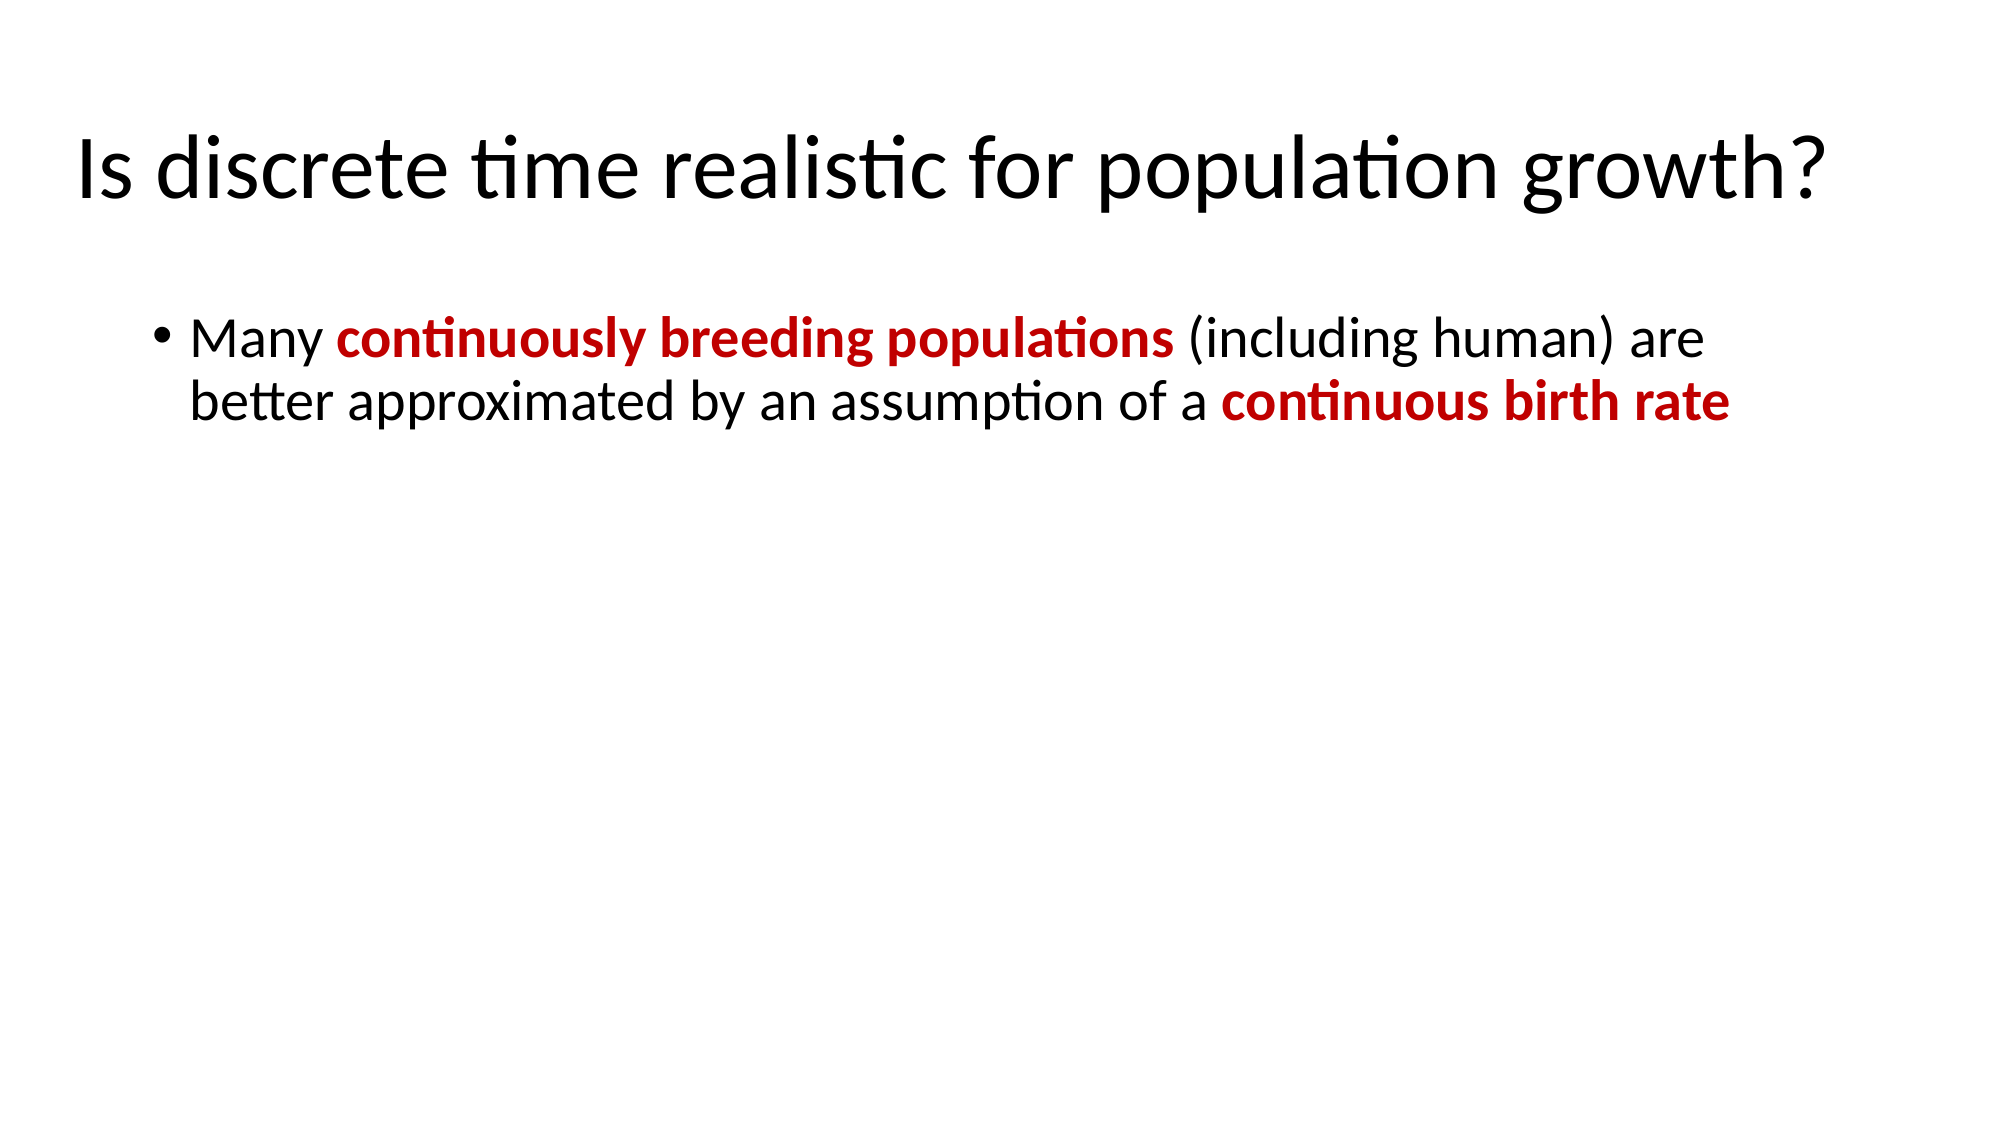

# Is discrete time realistic for population growth?
Many continuously breeding populations (including human) are better approximated by an assumption of a continuous birth rate
 Univoltine/bivoltine species may be better approximated by discrete time growth rates
Voltinism = number of broods (generations) produced per year
Ultimately the best choice model depends on the available data!
For example, discrete time model may work well for human populations if censuses are conducted only annually